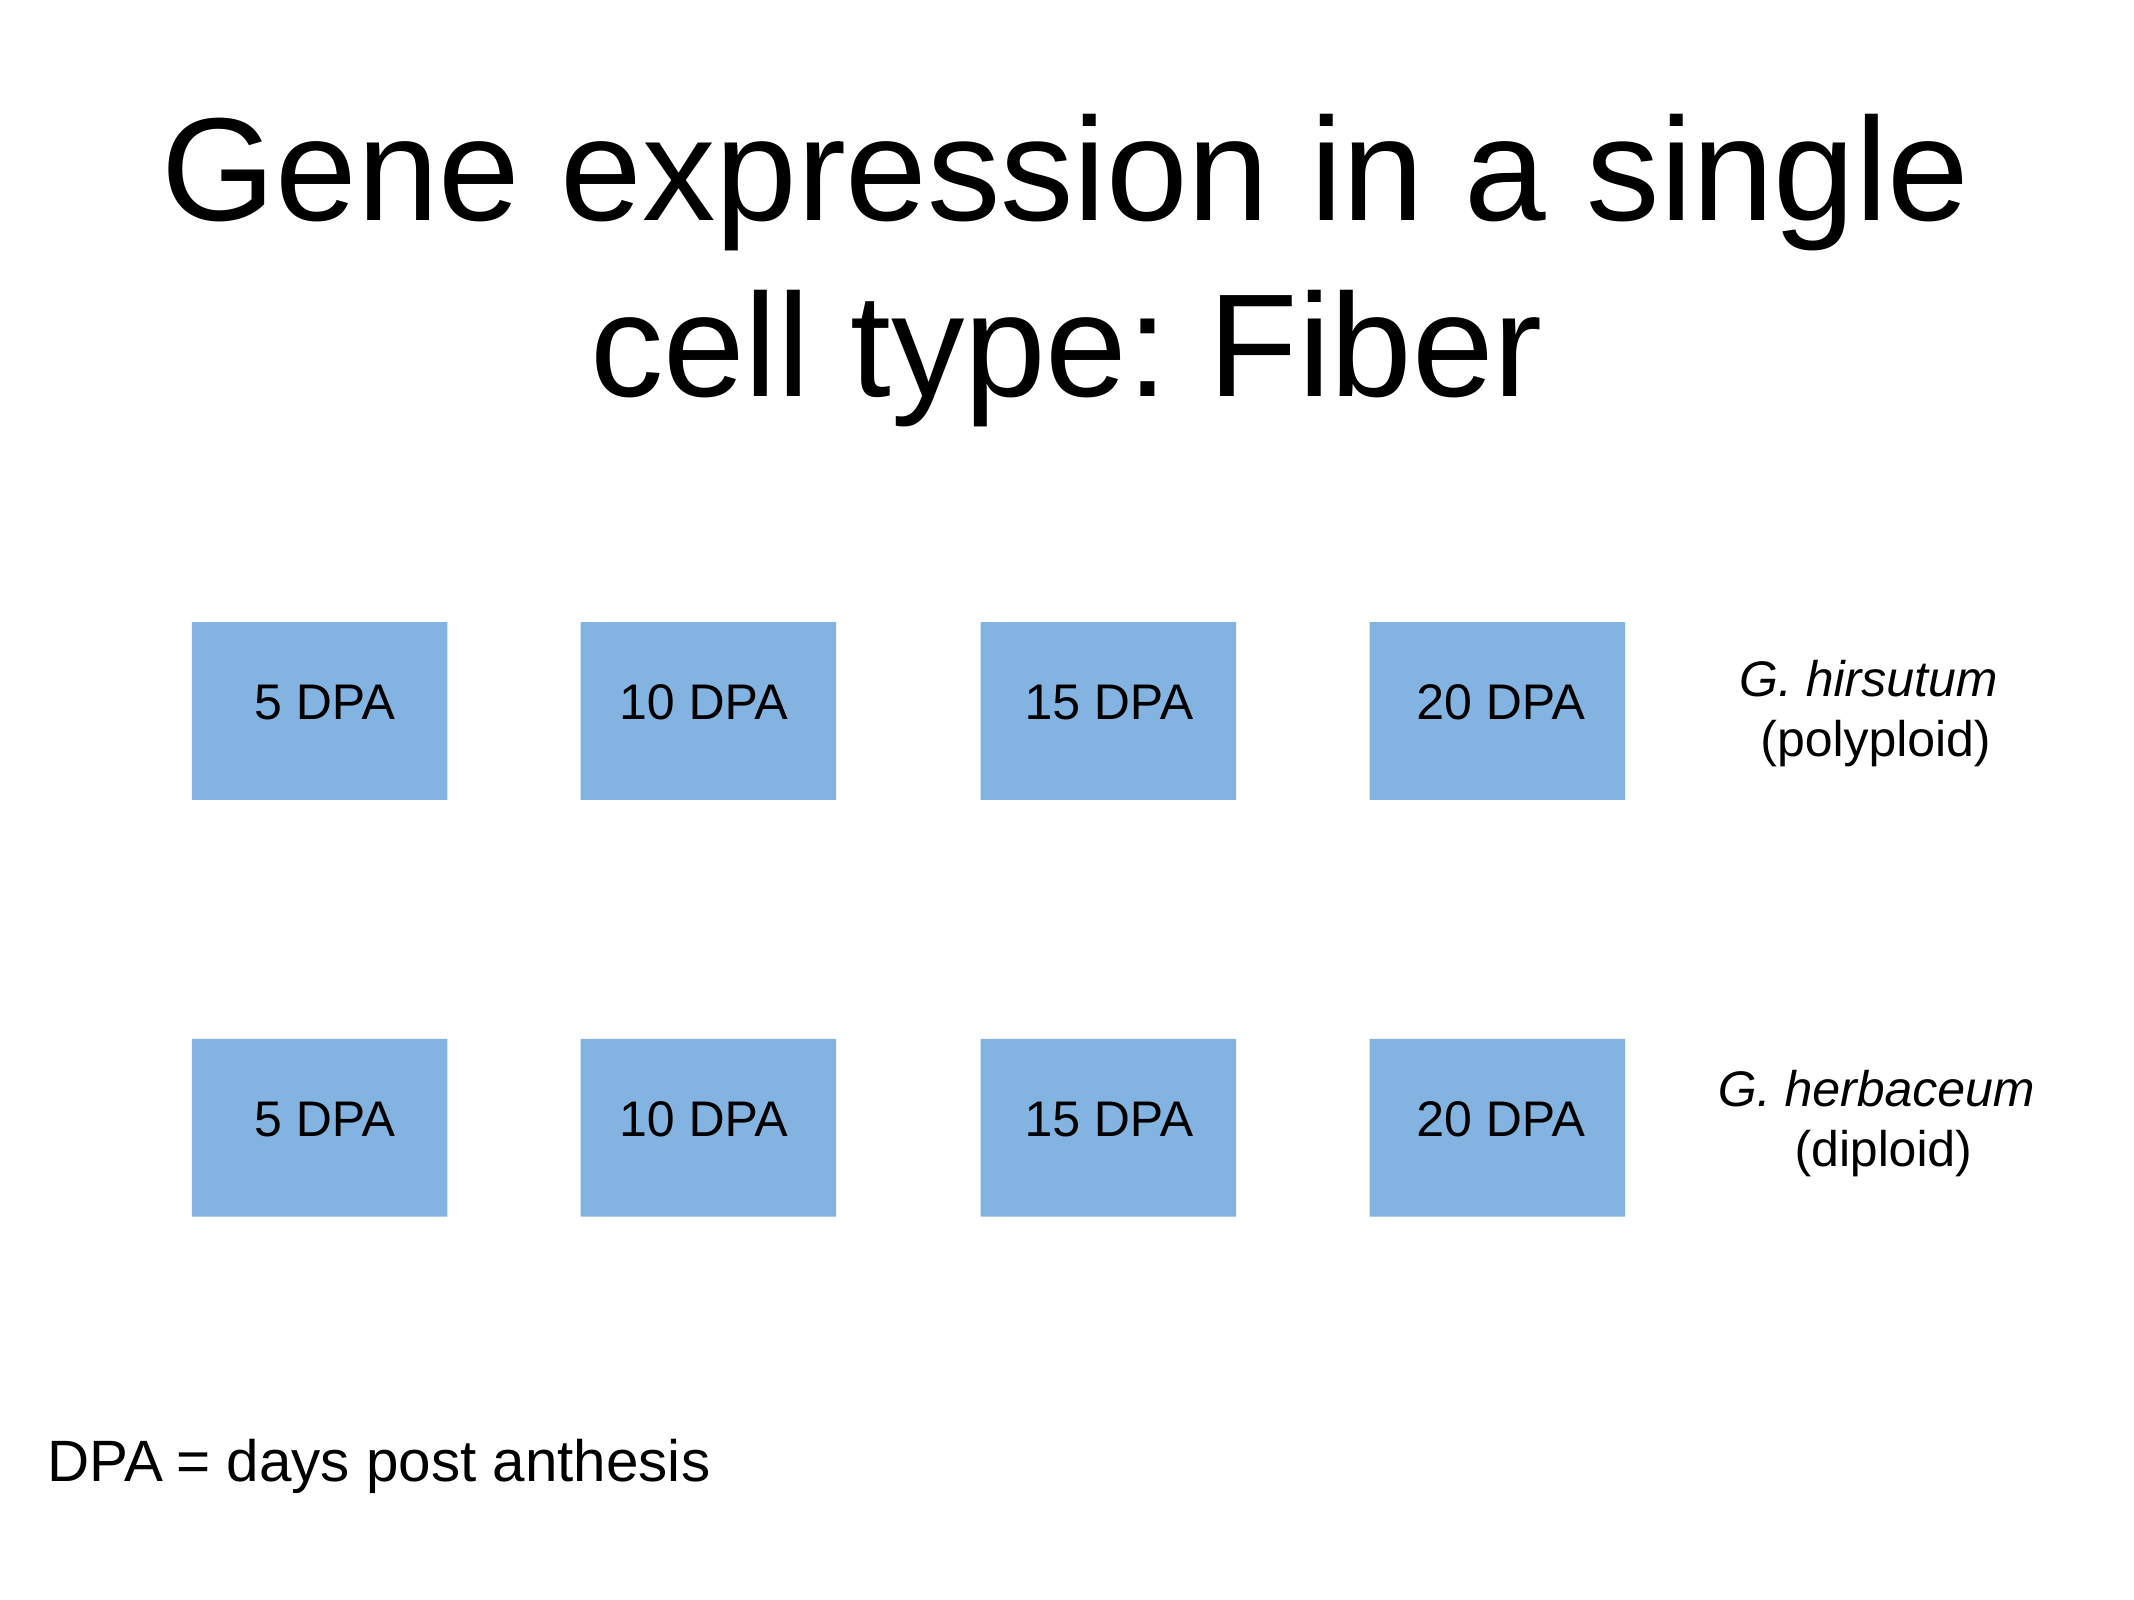

# Gene expression in a single cell type: Fiber

G. hirsutum
 (polyploid)
5 DPA
10 DPA
15 DPA
20 DPA

G. herbaceum
(diploid)
5 DPA
10 DPA
15 DPA
20 DPA
DPA = days post anthesis